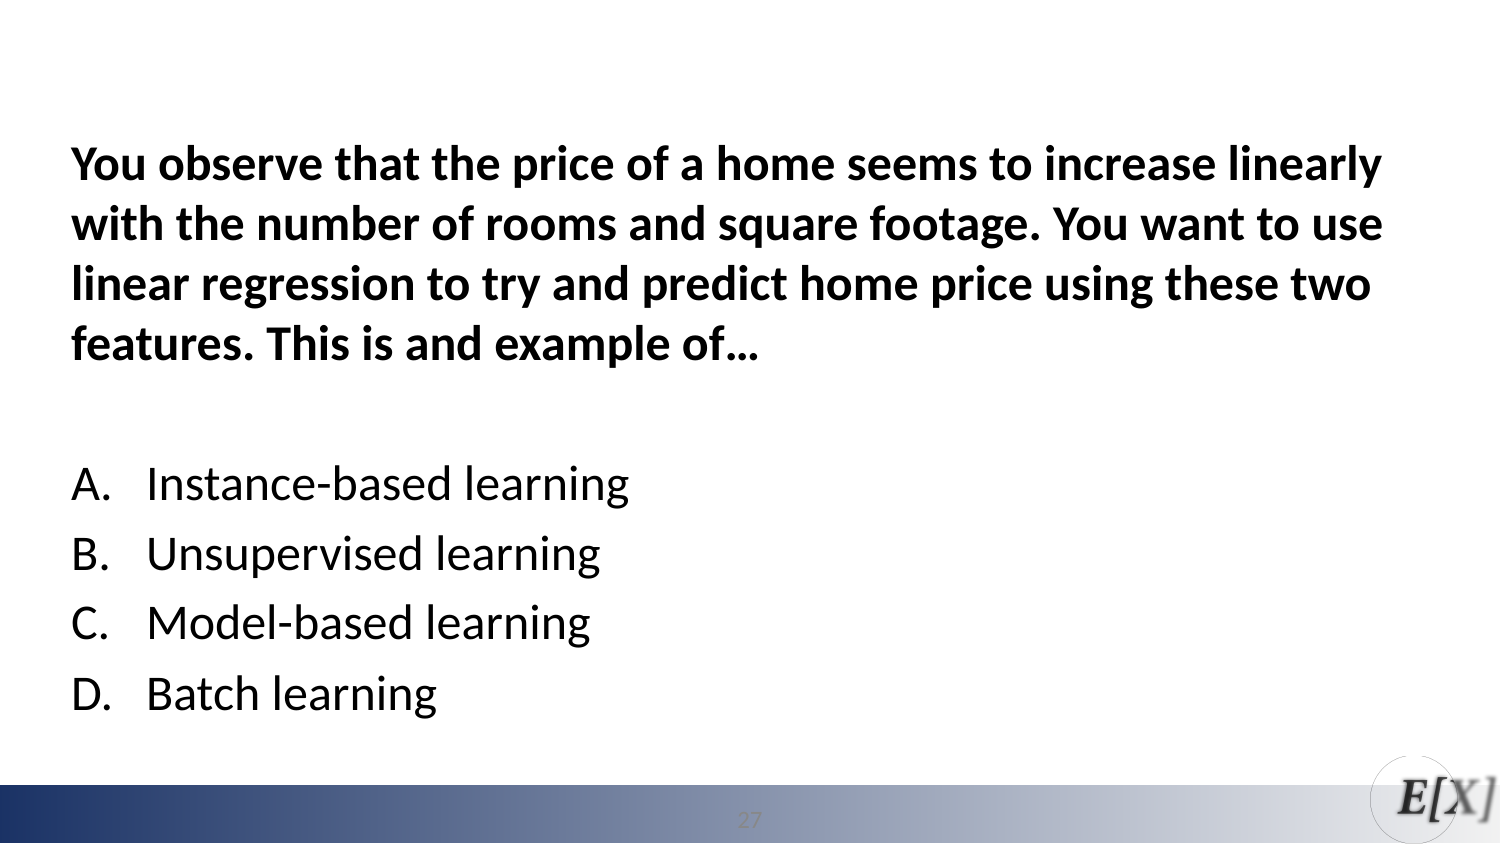

You observe that the price of a home seems to increase linearly with the number of rooms and square footage. You want to use linear regression to try and predict home price using these two features. This is and example of…

Instance-based learning
Unsupervised learning
Model-based learning
Batch learning
27